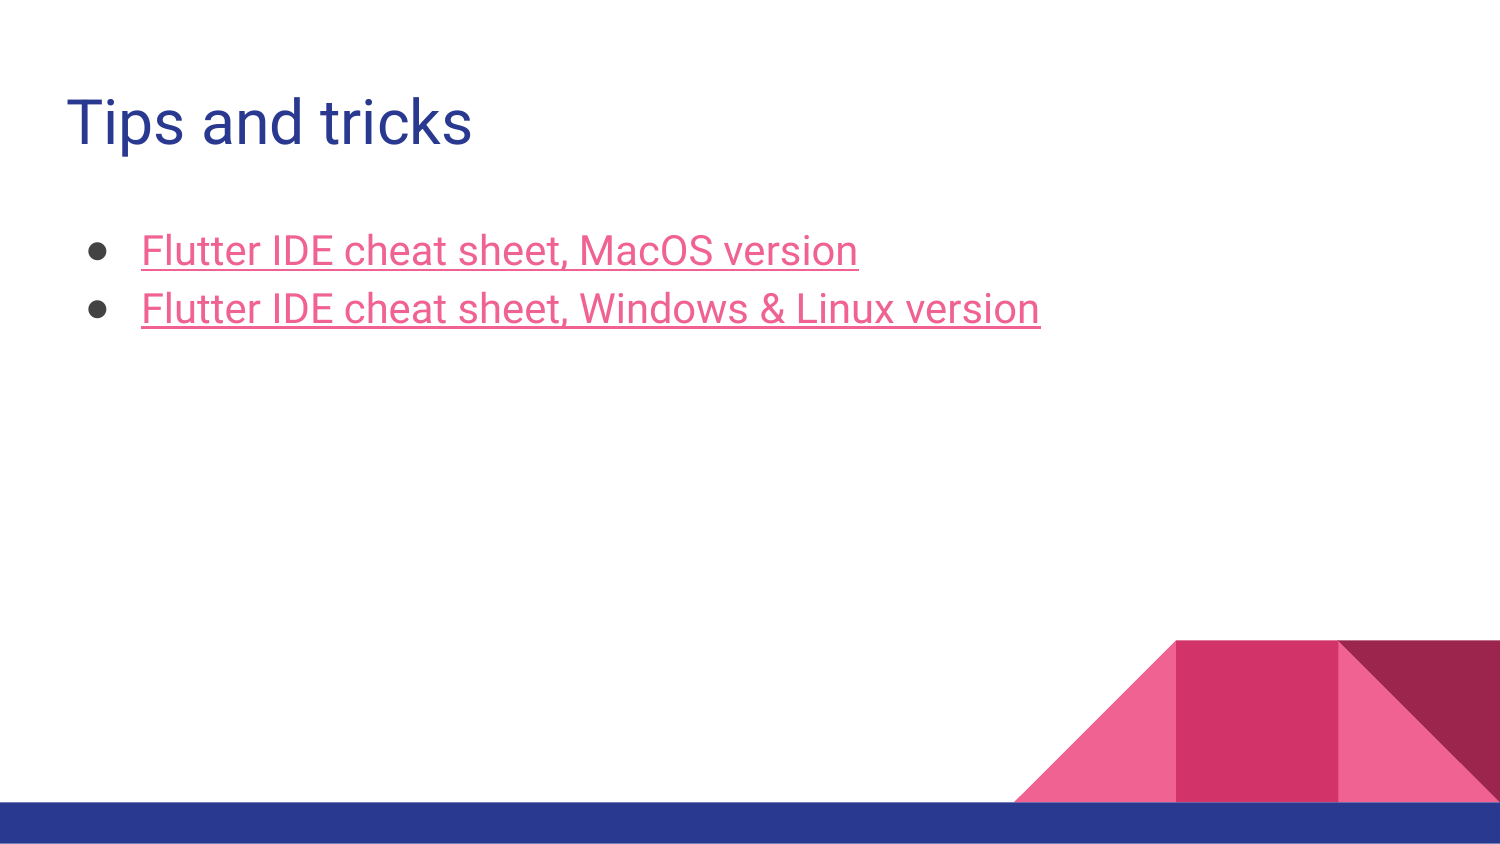

# Tips and tricks
Flutter IDE cheat sheet, MacOS version
Flutter IDE cheat sheet, Windows & Linux version